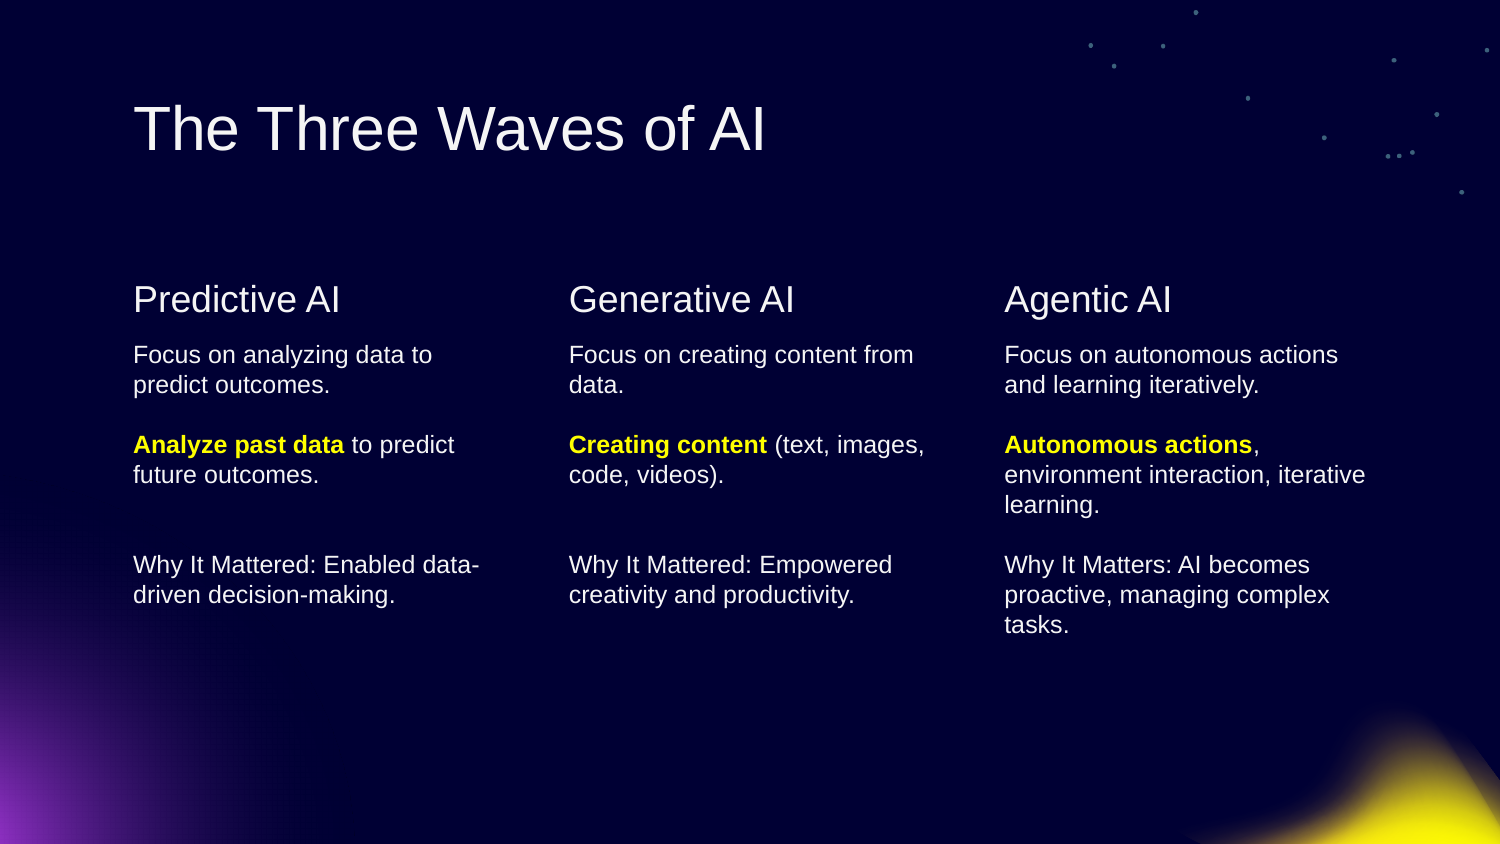

# The Three Waves of AI
Predictive AI
Generative AI
Agentic AI
Focus on analyzing data to predict outcomes.

Analyze past data to predict future outcomes.

Why It Mattered: Enabled data-driven decision-making.

Focus on creating content from data.

Creating content (text, images, code, videos).

Why It Mattered: Empowered creativity and productivity.

Focus on autonomous actions and learning iteratively.

Autonomous actions, environment interaction, iterative learning.

Why It Matters: AI becomes proactive, managing complex tasks.